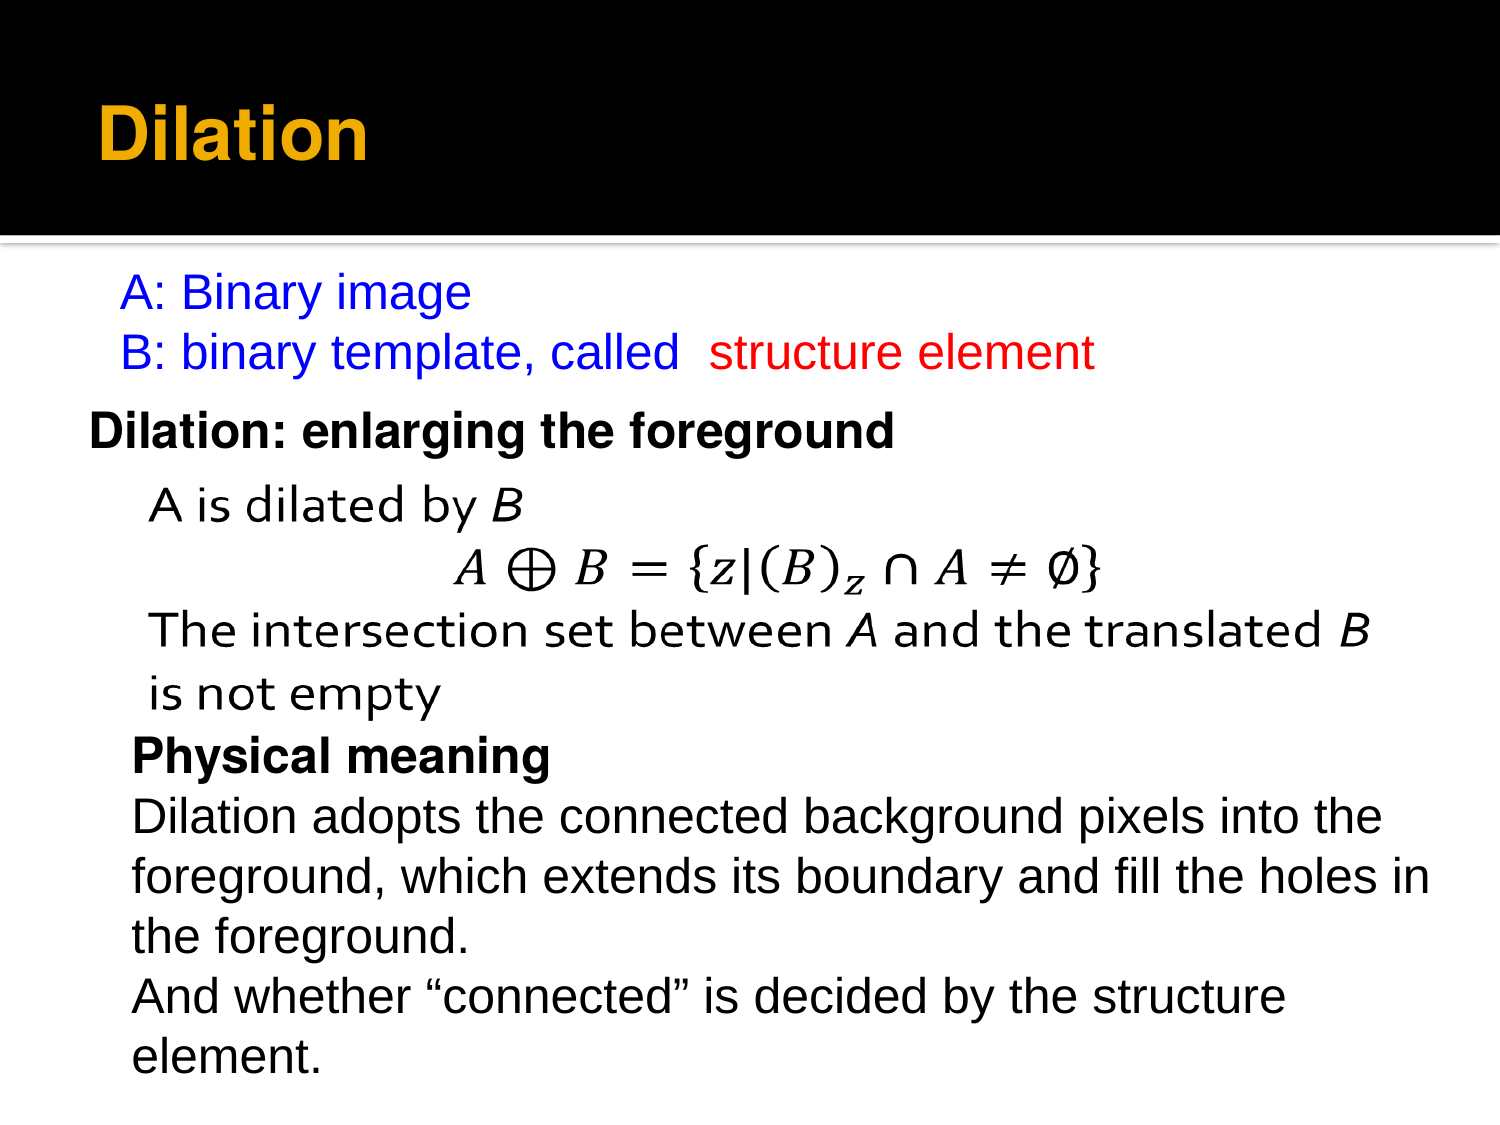

# Dilation
A: Binary image
B: binary template, called  structure element
Dilation: enlarging the foreground

Physical meaning
Dilation adopts the connected background pixels into the foreground, which extends its boundary and fill the holes in the foreground.
And whether “connected” is decided by the structure element.